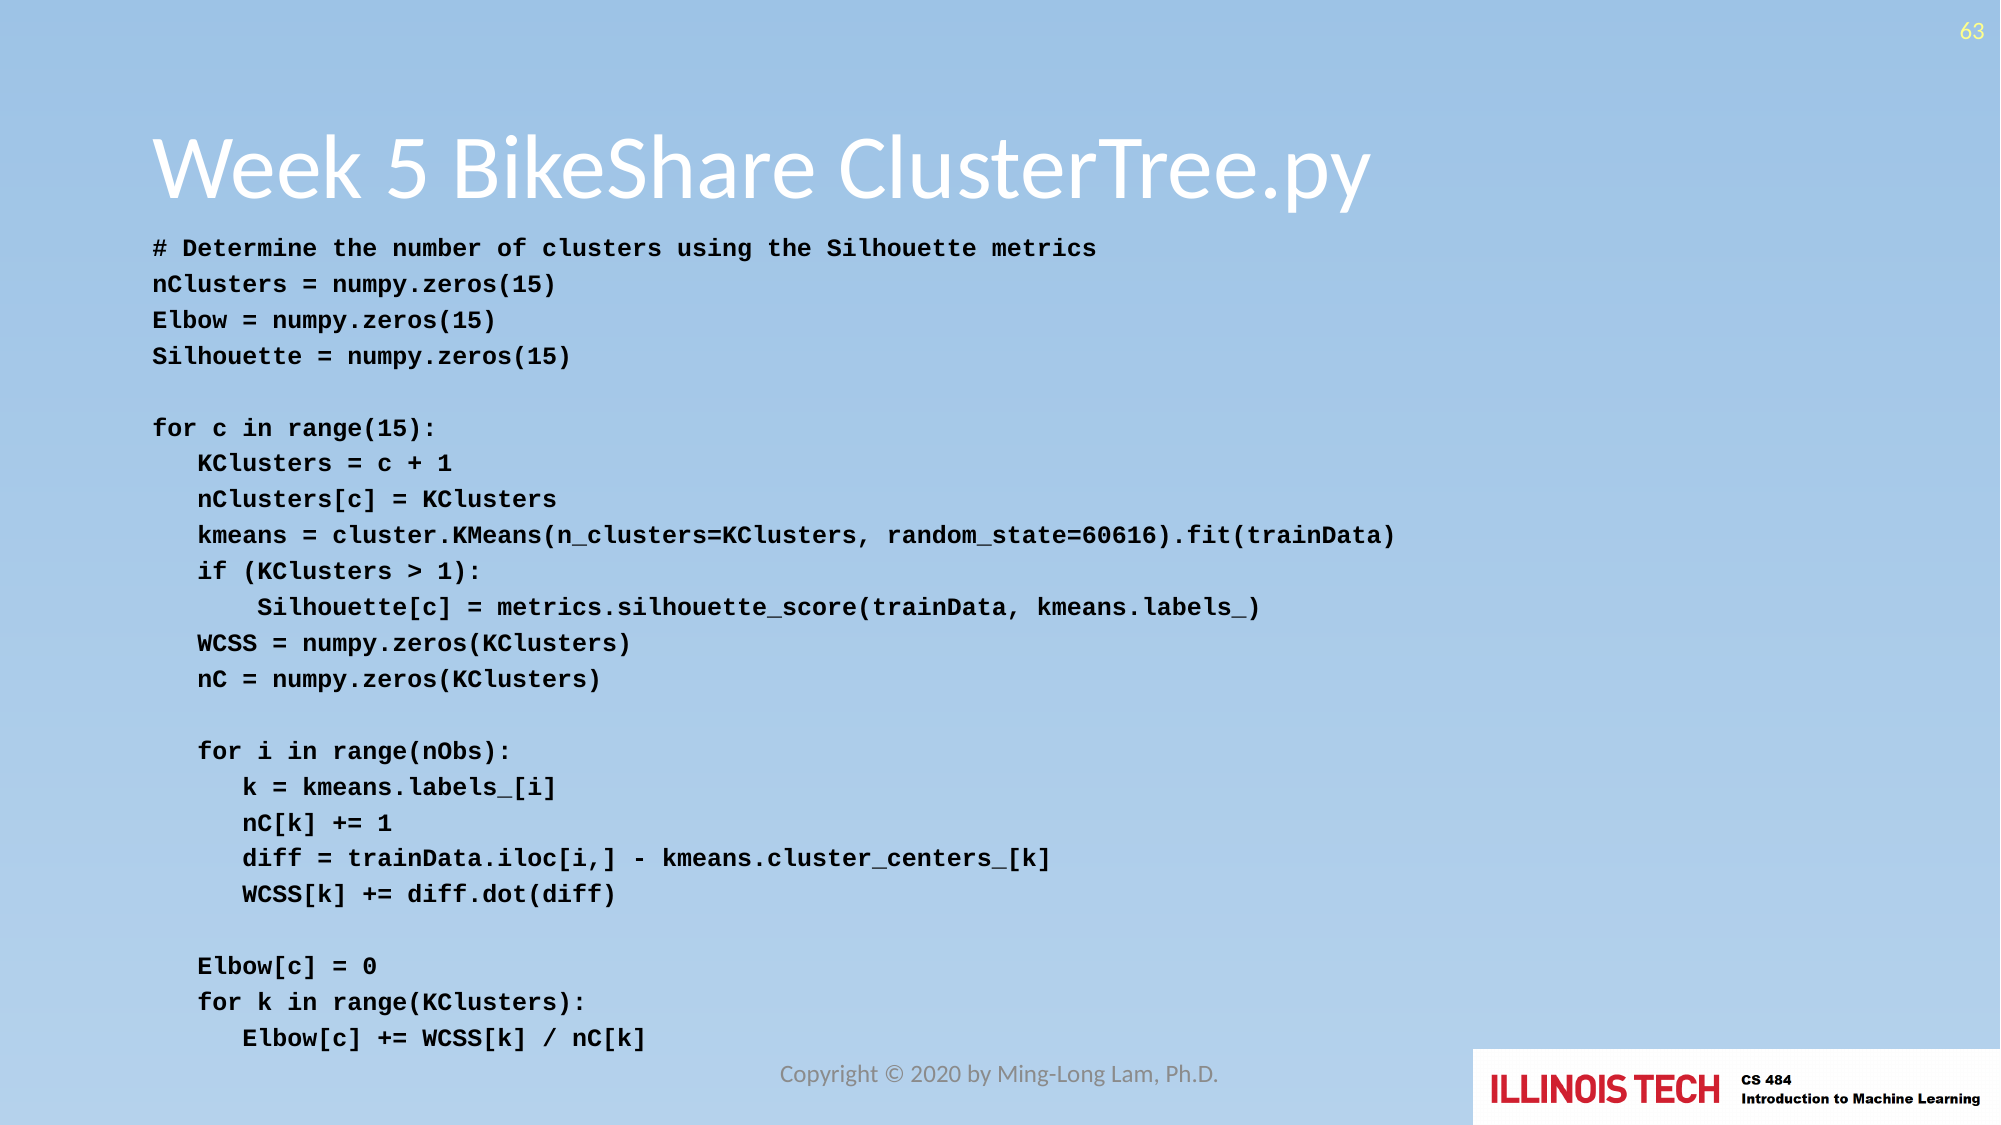

63
# Week 5 BikeShare ClusterTree.py
# Determine the number of clusters using the Silhouette metrics
nClusters = numpy.zeros(15)
Elbow = numpy.zeros(15)
Silhouette = numpy.zeros(15)

for c in range(15):
   KClusters = c + 1
   nClusters[c] = KClusters
   kmeans = cluster.KMeans(n_clusters=KClusters, random_state=60616).fit(trainData)
   if (KClusters > 1):
       Silhouette[c] = metrics.silhouette_score(trainData, kmeans.labels_)
   WCSS = numpy.zeros(KClusters)
   nC = numpy.zeros(KClusters)

   for i in range(nObs):
      k = kmeans.labels_[i]
      nC[k] += 1
      diff = trainData.iloc[i,] - kmeans.cluster_centers_[k]
      WCSS[k] += diff.dot(diff)

   Elbow[c] = 0
   for k in range(KClusters):
      Elbow[c] += WCSS[k] / nC[k]
Copyright © 2020 by Ming-Long Lam, Ph.D.